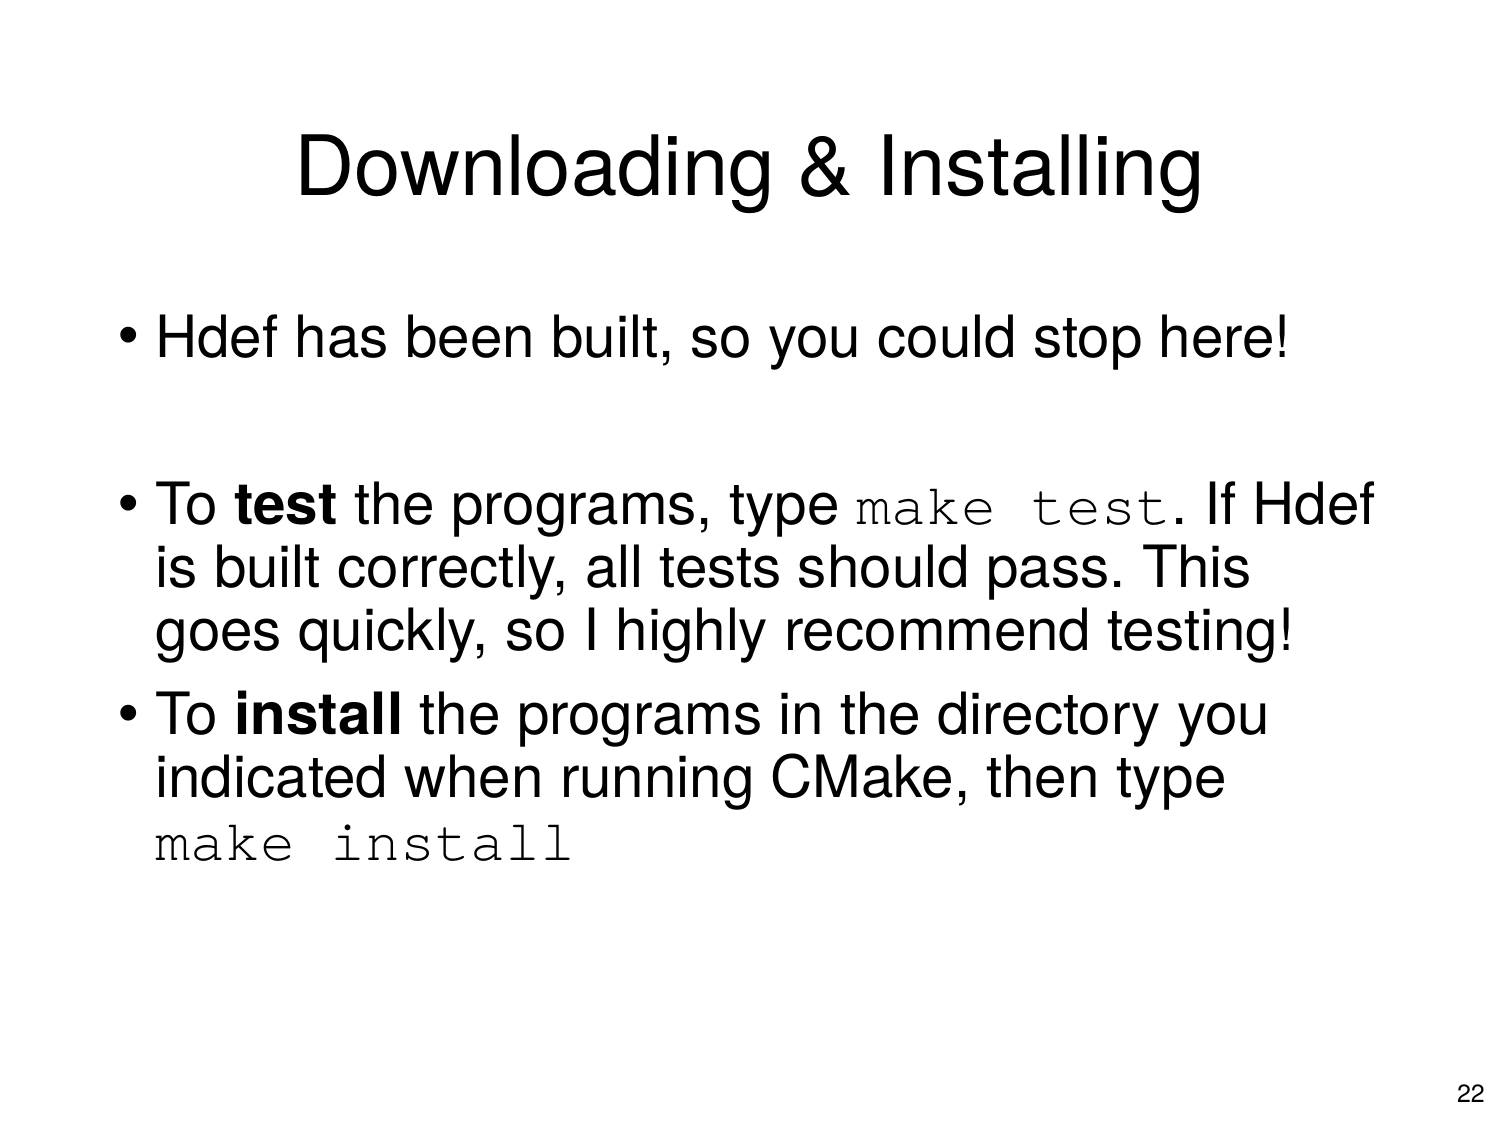

# Downloading & Installing
Hdef has been built, so you could stop here!

To test the programs, type make test. If Hdef is built correctly, all tests should pass. This goes quickly, so I highly recommend testing!
To install the programs in the directory you indicated when running CMake, then type make install
22